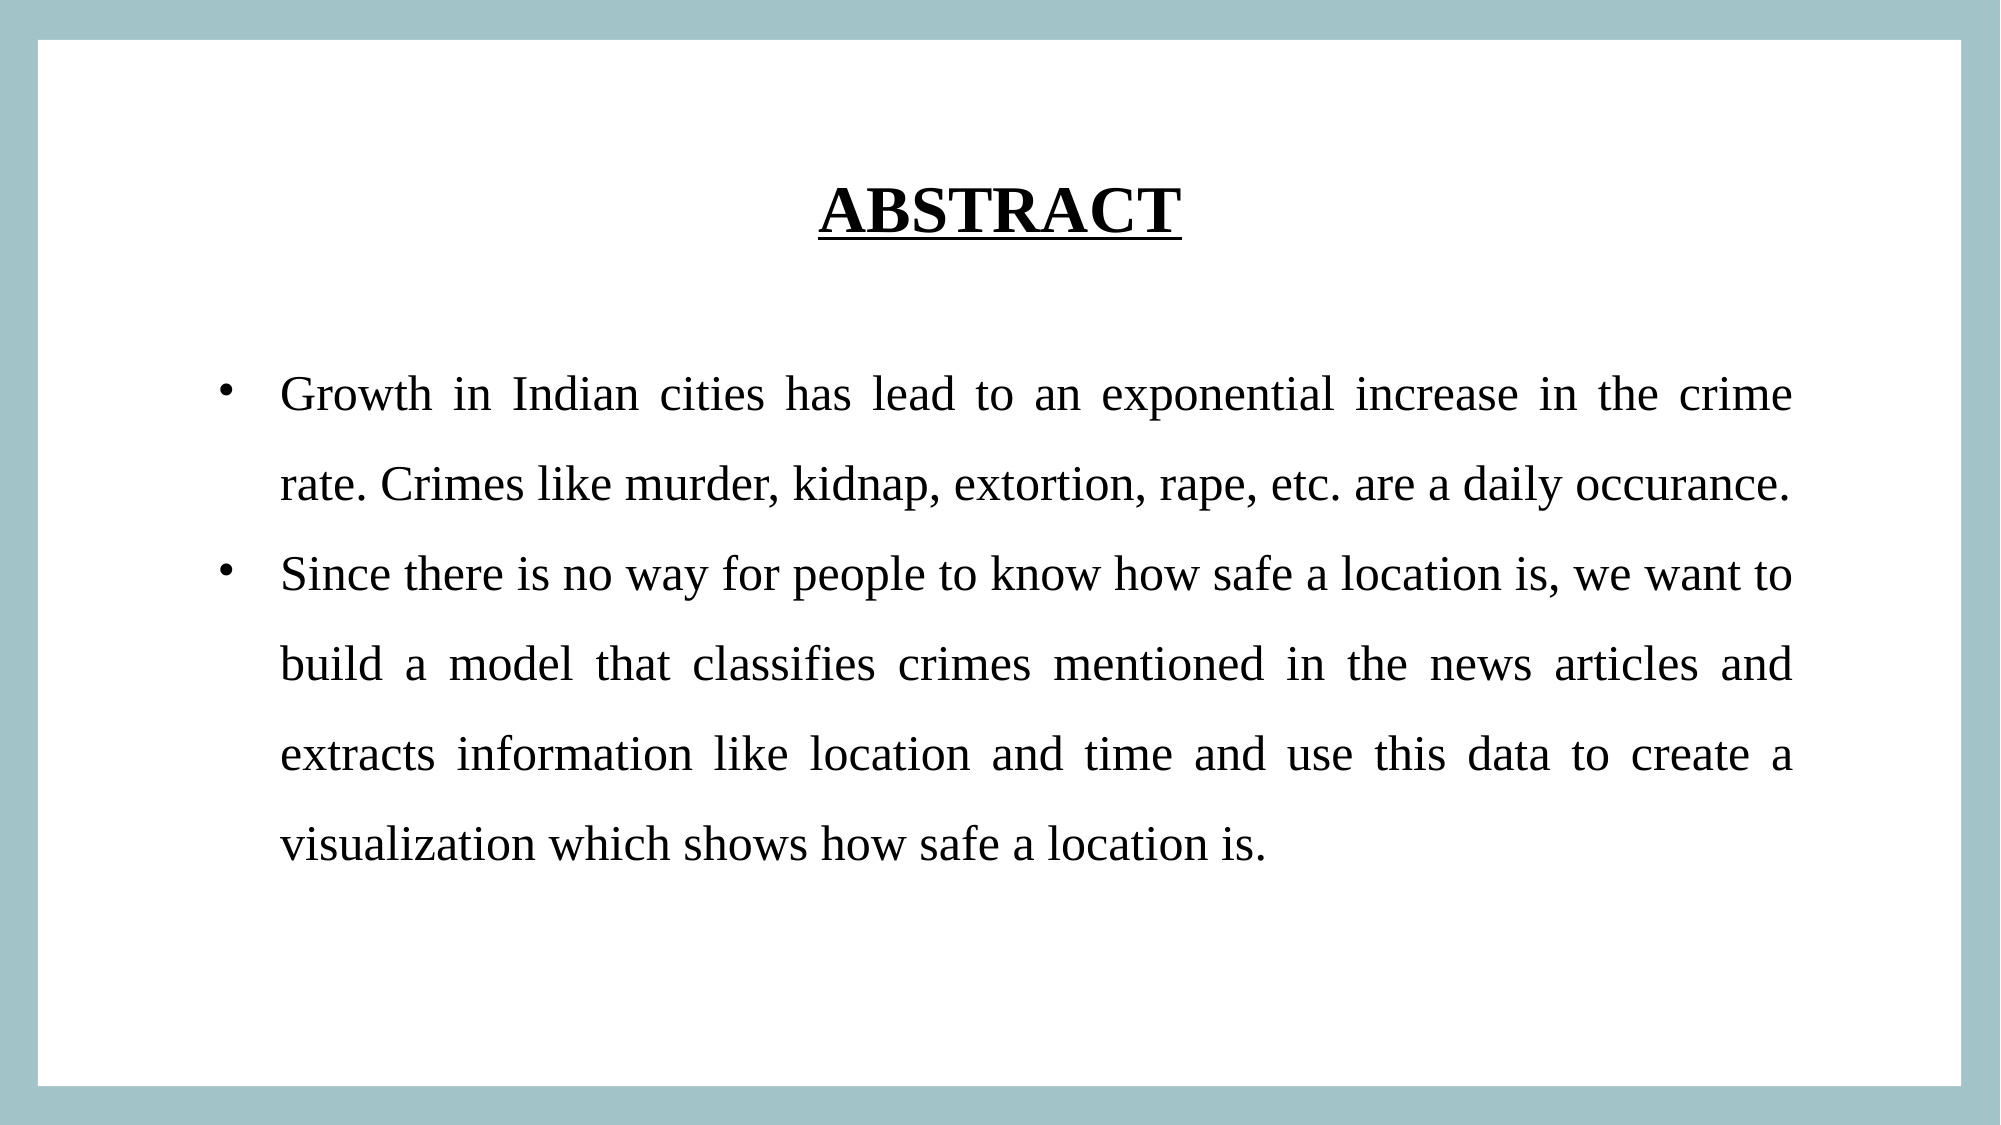

# ABSTRACT
Growth in Indian cities has lead to an exponential increase in the crime rate. Crimes like murder, kidnap, extortion, rape, etc. are a daily occurance.
Since there is no way for people to know how safe a location is, we want to build a model that classifies crimes mentioned in the news articles and extracts information like location and time and use this data to create a visualization which shows how safe a location is.